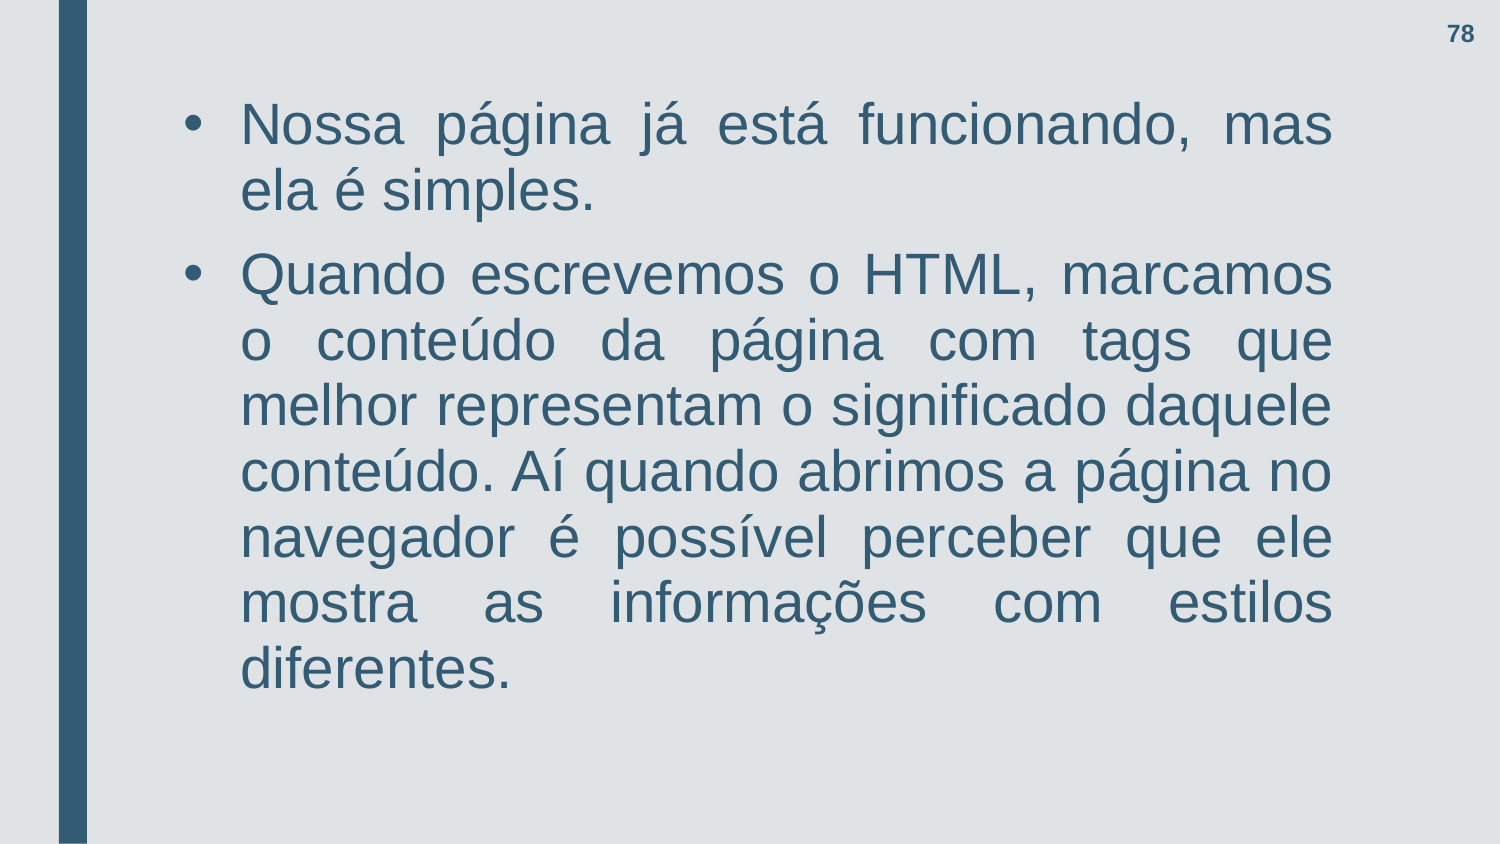

78
Nossa página já está funcionando, mas ela é simples.
Quando escrevemos o HTML, marcamos o conteúdo da página com tags que melhor representam o significado daquele conteúdo. Aí quando abrimos a página no navegador é possível perceber que ele mostra as informações com estilos diferentes.